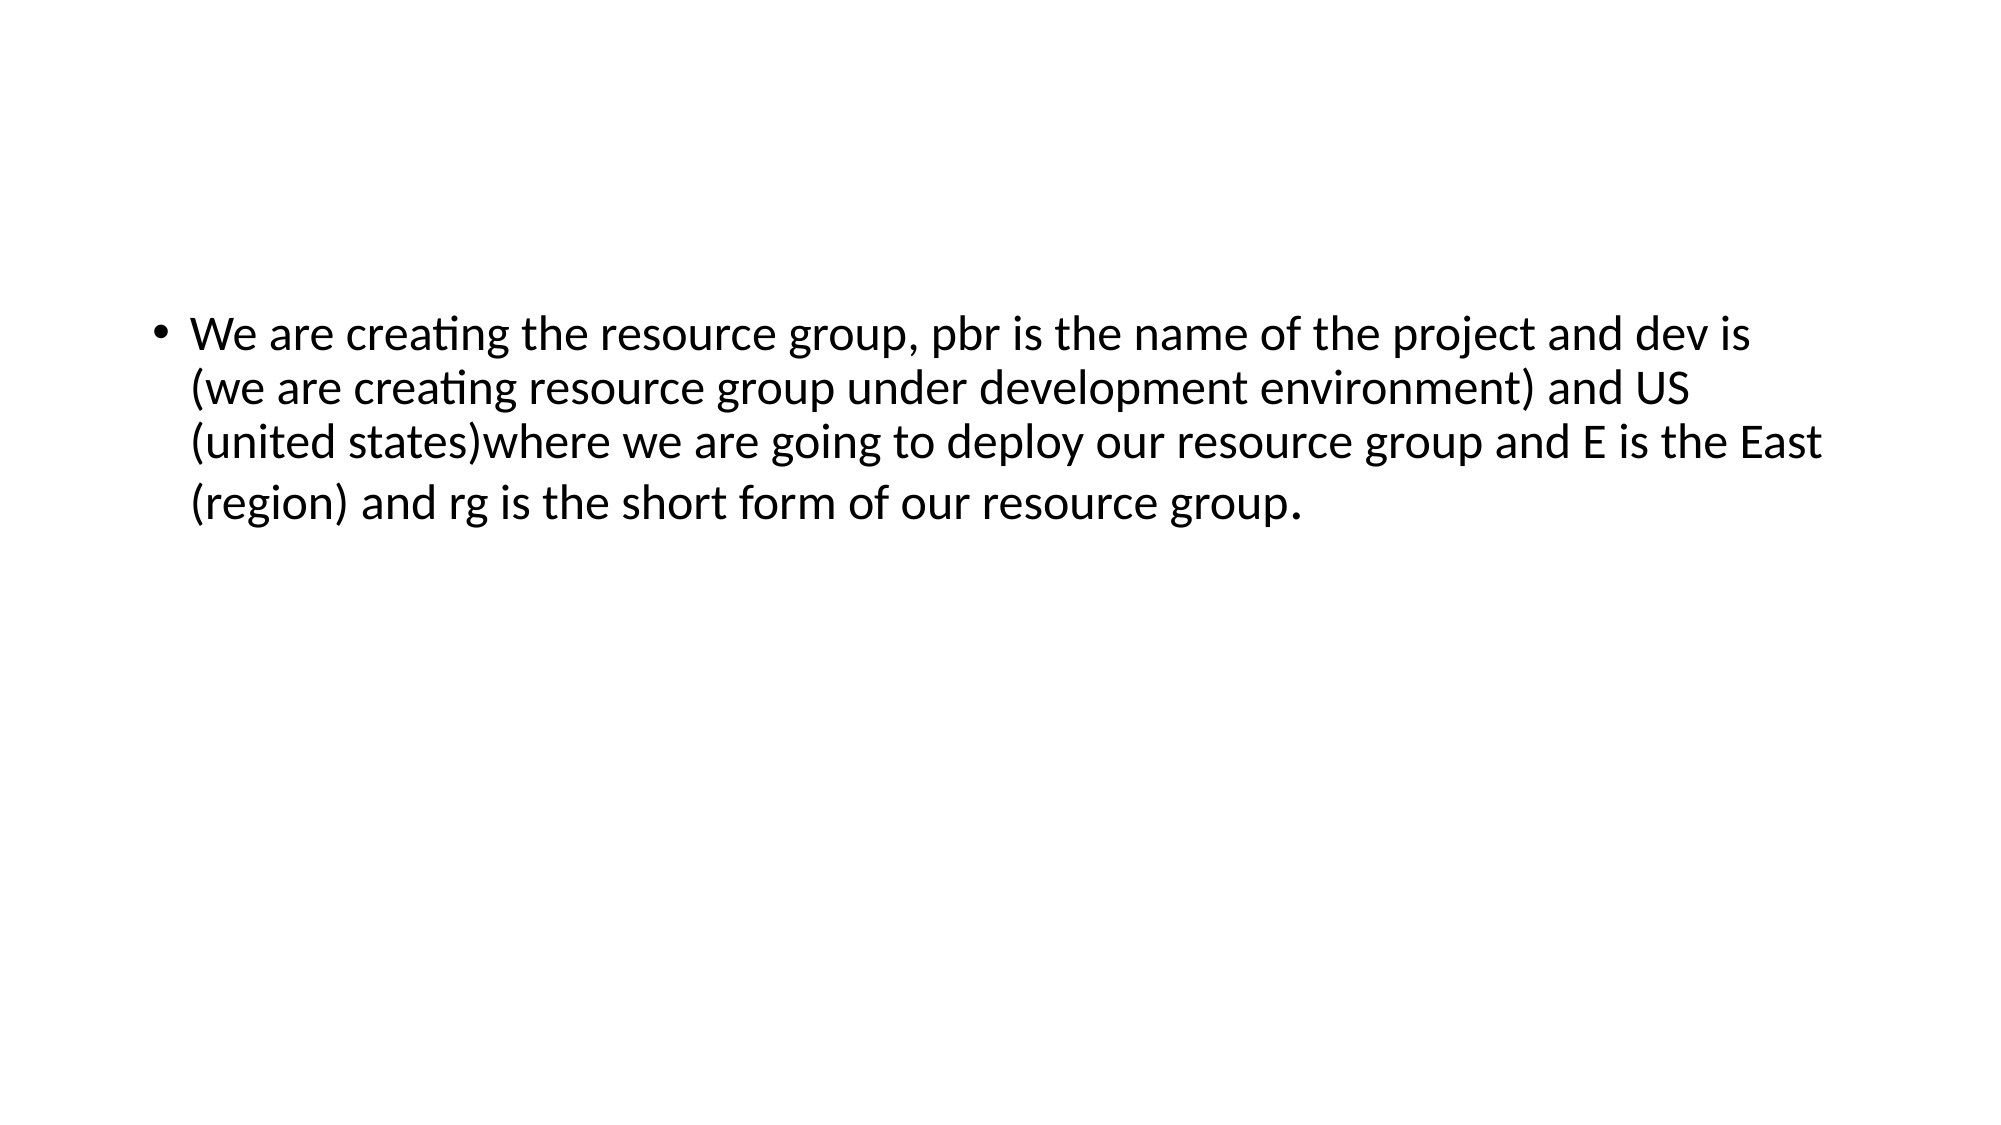

We are creating the resource group, pbr is the name of the project and dev is  (we are creating resource group under development environment) and US (united states)where we are going to deploy our resource group and E is the East (region) and rg is the short form of our resource group.